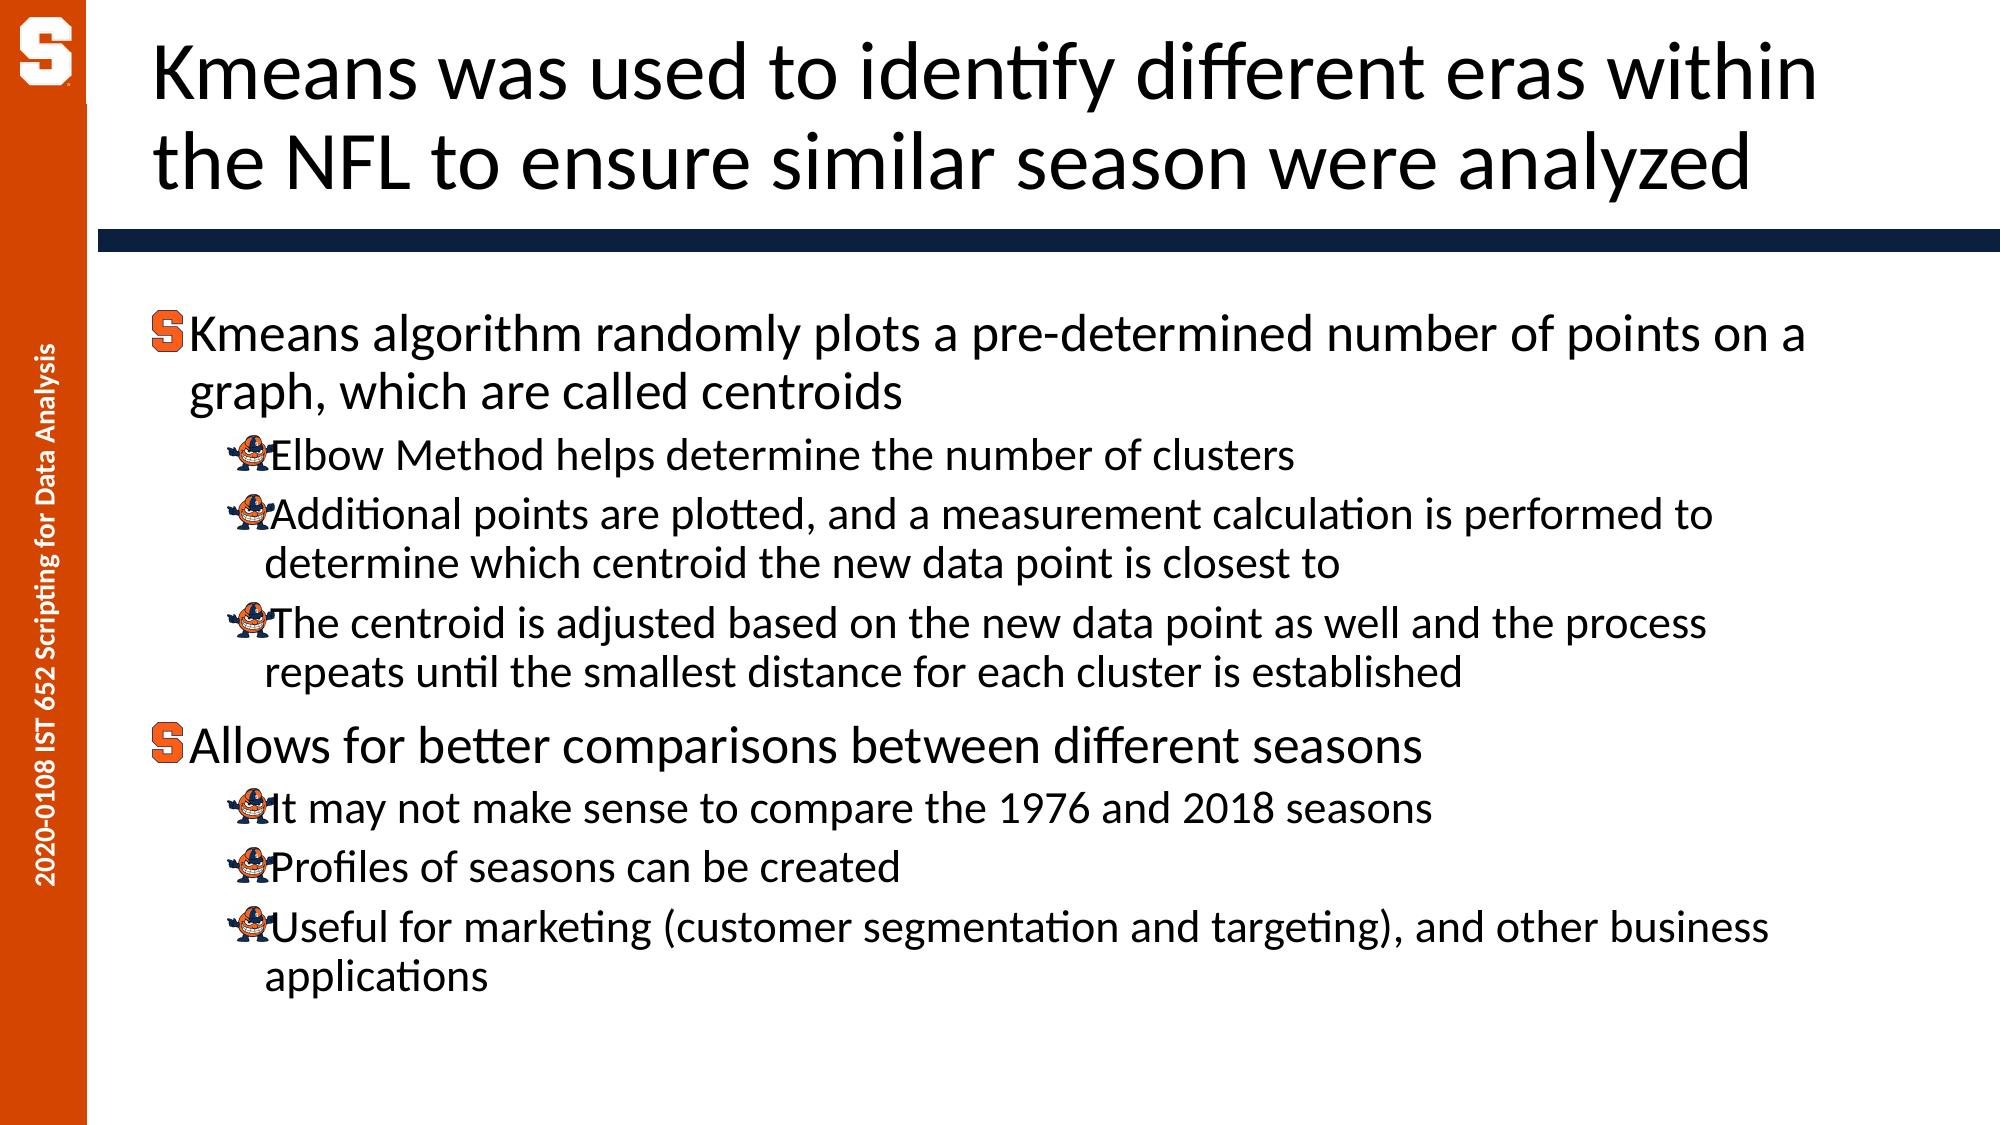

# Kmeans was used to identify different eras within the NFL to ensure similar season were analyzed
Kmeans algorithm randomly plots a pre-determined number of points on a graph, which are called centroids
Elbow Method helps determine the number of clusters
Additional points are plotted, and a measurement calculation is performed to determine which centroid the new data point is closest to
The centroid is adjusted based on the new data point as well and the process repeats until the smallest distance for each cluster is established
Allows for better comparisons between different seasons
It may not make sense to compare the 1976 and 2018 seasons
Profiles of seasons can be created
Useful for marketing (customer segmentation and targeting), and other business applications